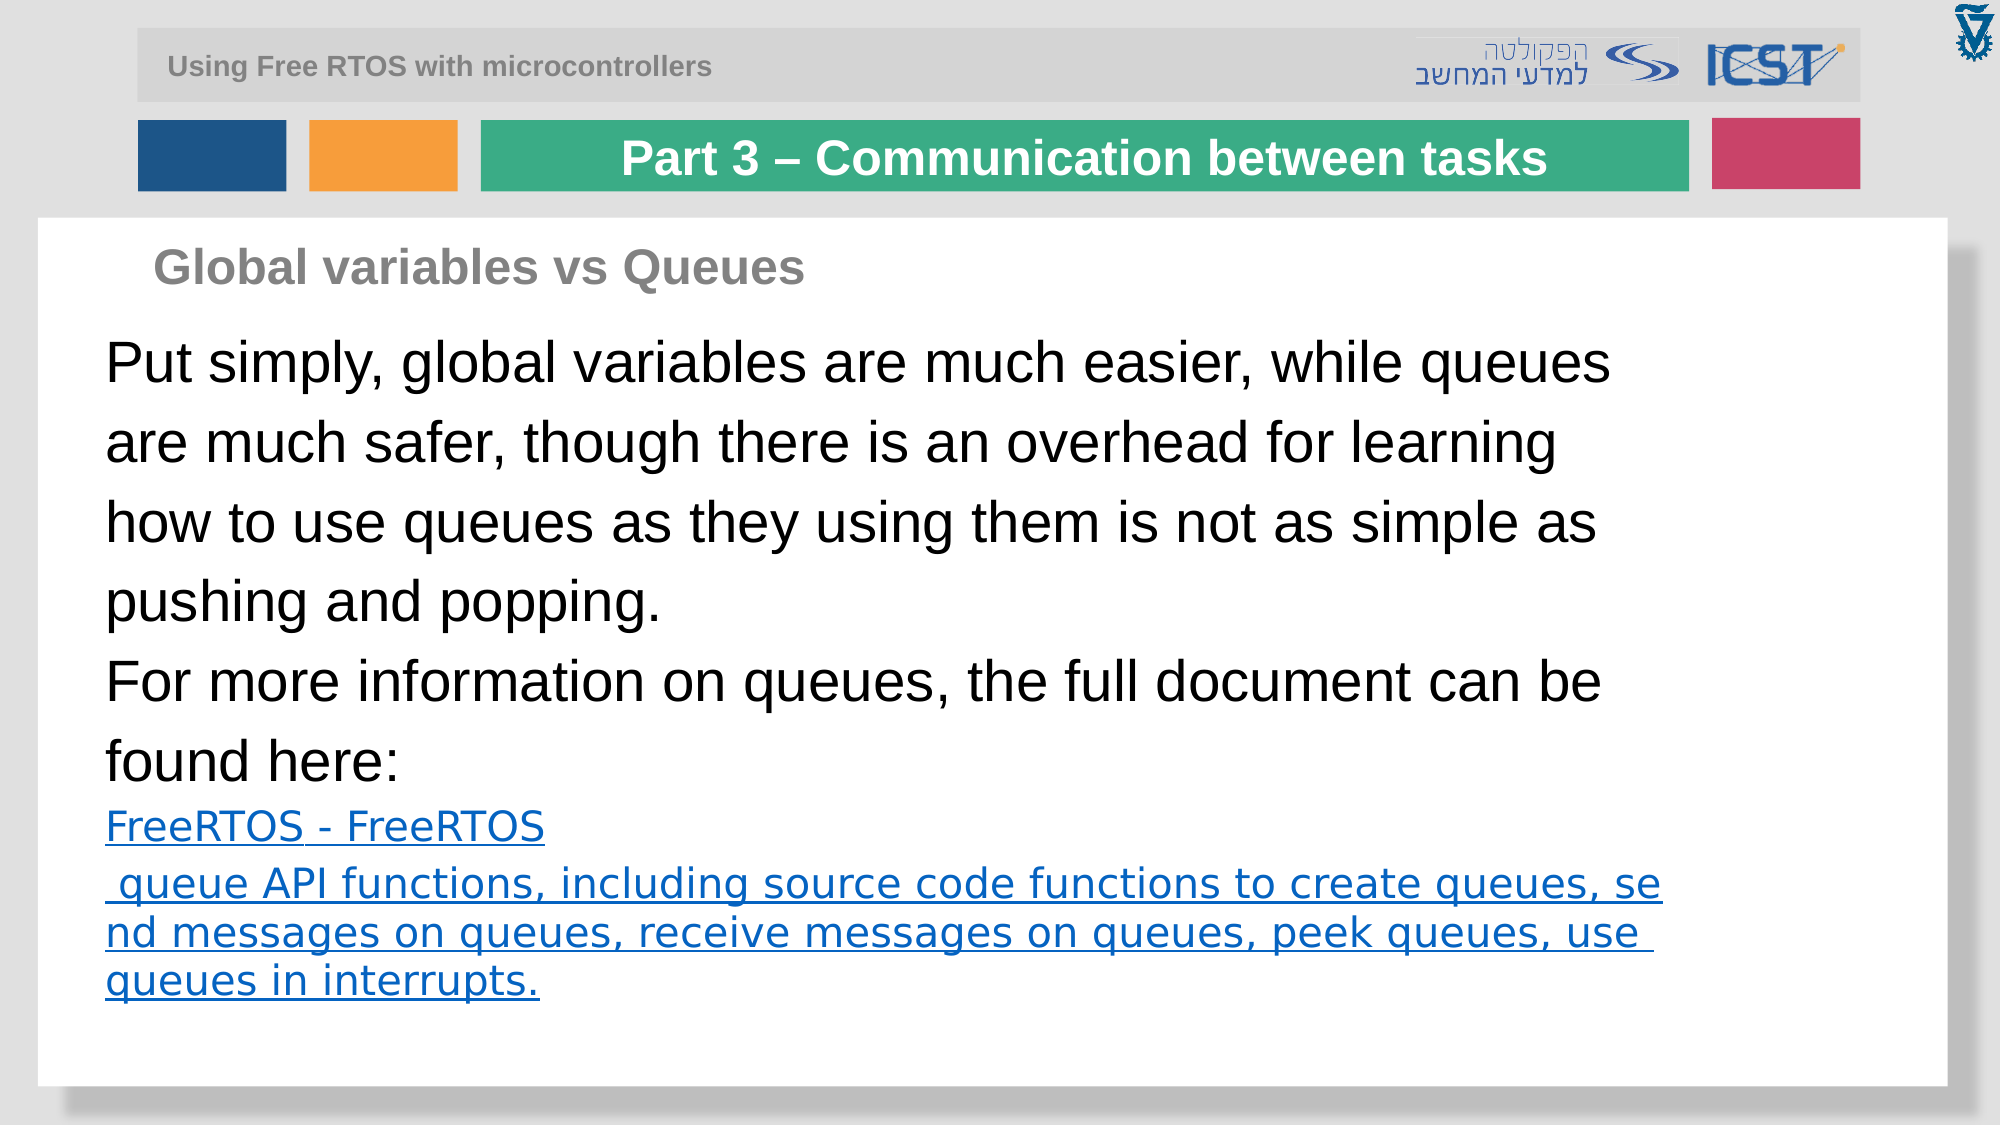

Global variables vs Queues
Put simply, global variables are much easier, while queues are much safer, though there is an overhead for learning how to use queues as they using them is not as simple as pushing and popping.
For more information on queues, the full document can be found here:
FreeRTOS - FreeRTOS queue API functions, including source code functions to create queues, send messages on queues, receive messages on queues, peek queues, use queues in interrupts.